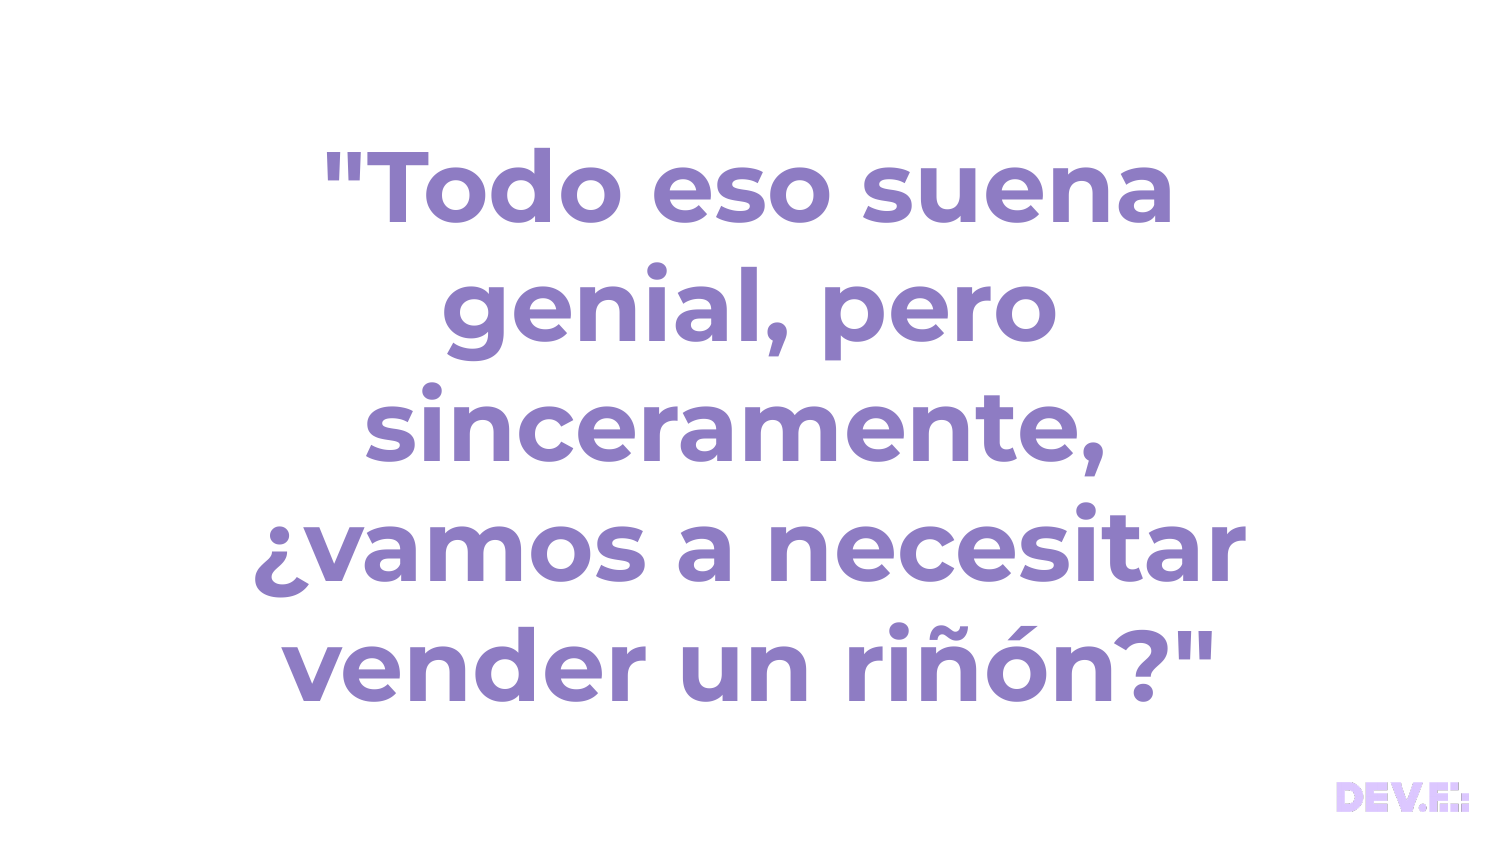

# "Todo eso suena genial, pero sinceramente,
¿vamos a necesitar vender un riñón?"